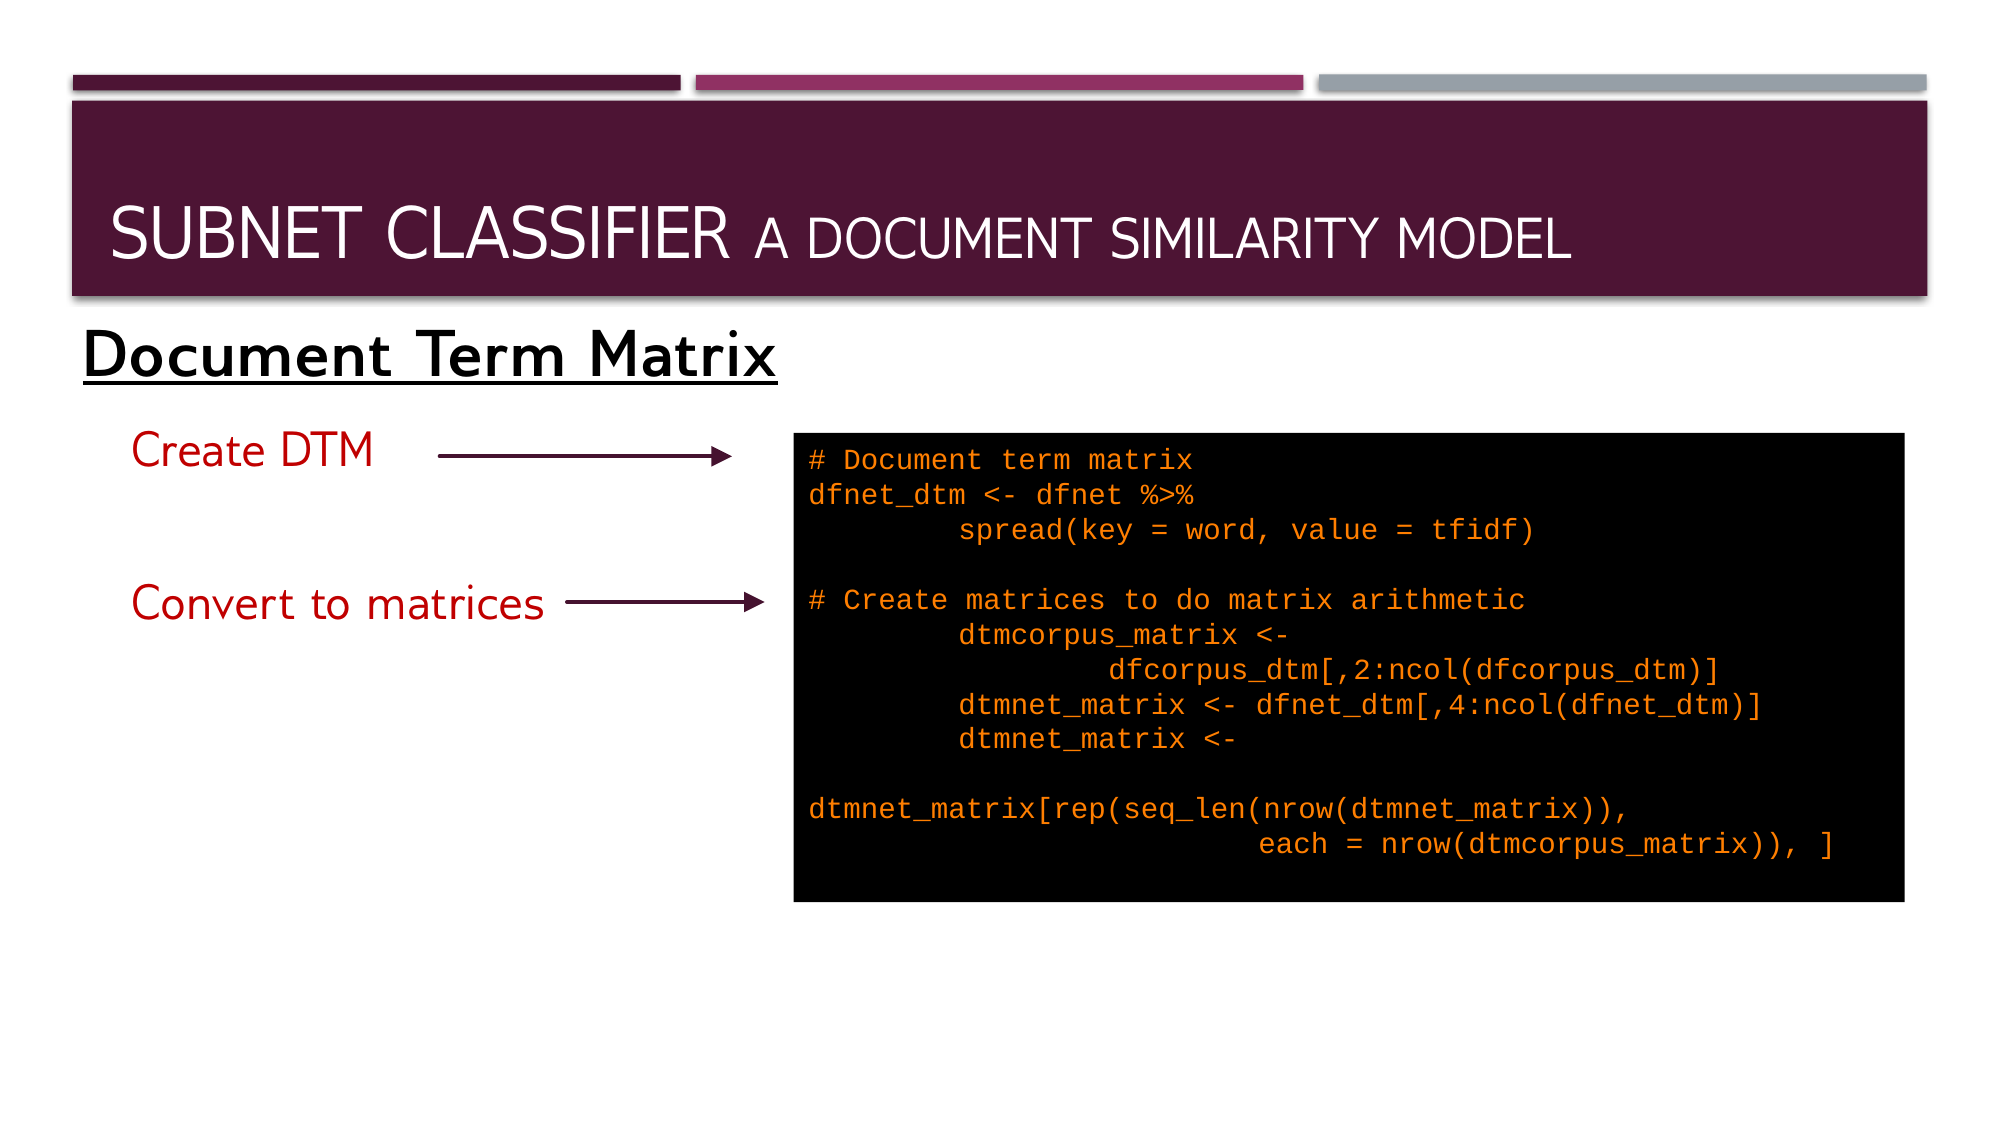

# SUBNET CLASSIFIER A document similarity model
Document Term Matrix
Create DTM
# Document term matrix
dfnet_dtm <- dfnet %>%
	spread(key = word, value = tfidf)

# Create matrices to do matrix arithmetic
	dtmcorpus_matrix <-
		dfcorpus_dtm[,2:ncol(dfcorpus_dtm)]
	dtmnet_matrix <- dfnet_dtm[,4:ncol(dfnet_dtm)]
	dtmnet_matrix <-
		dtmnet_matrix[rep(seq_len(nrow(dtmnet_matrix)),
			each = nrow(dtmcorpus_matrix)), ]

Convert to matrices